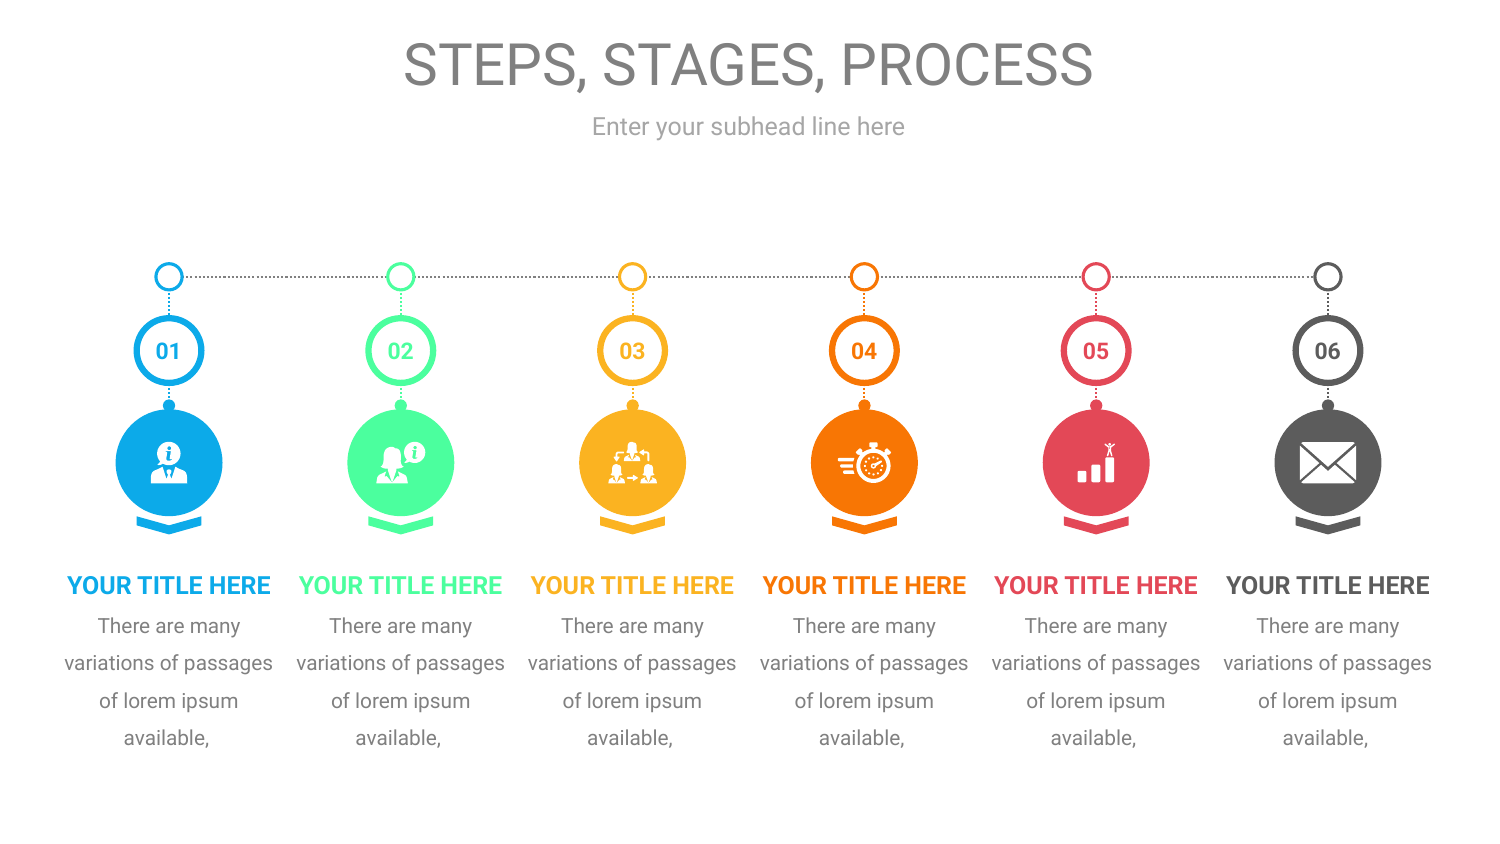

# STEPS, STAGES, PROCESS
Enter your subhead line here

01

02

03

04

05

06

YOUR TITLE HERE
There are many variations of passages of lorem ipsum available,
YOUR TITLE HERE
There are many variations of passages of lorem ipsum available,
YOUR TITLE HERE
There are many variations of passages of lorem ipsum available,
YOUR TITLE HERE
There are many variations of passages of lorem ipsum available,
YOUR TITLE HERE
There are many variations of passages of lorem ipsum available,
YOUR TITLE HERE
There are many variations of passages of lorem ipsum available,